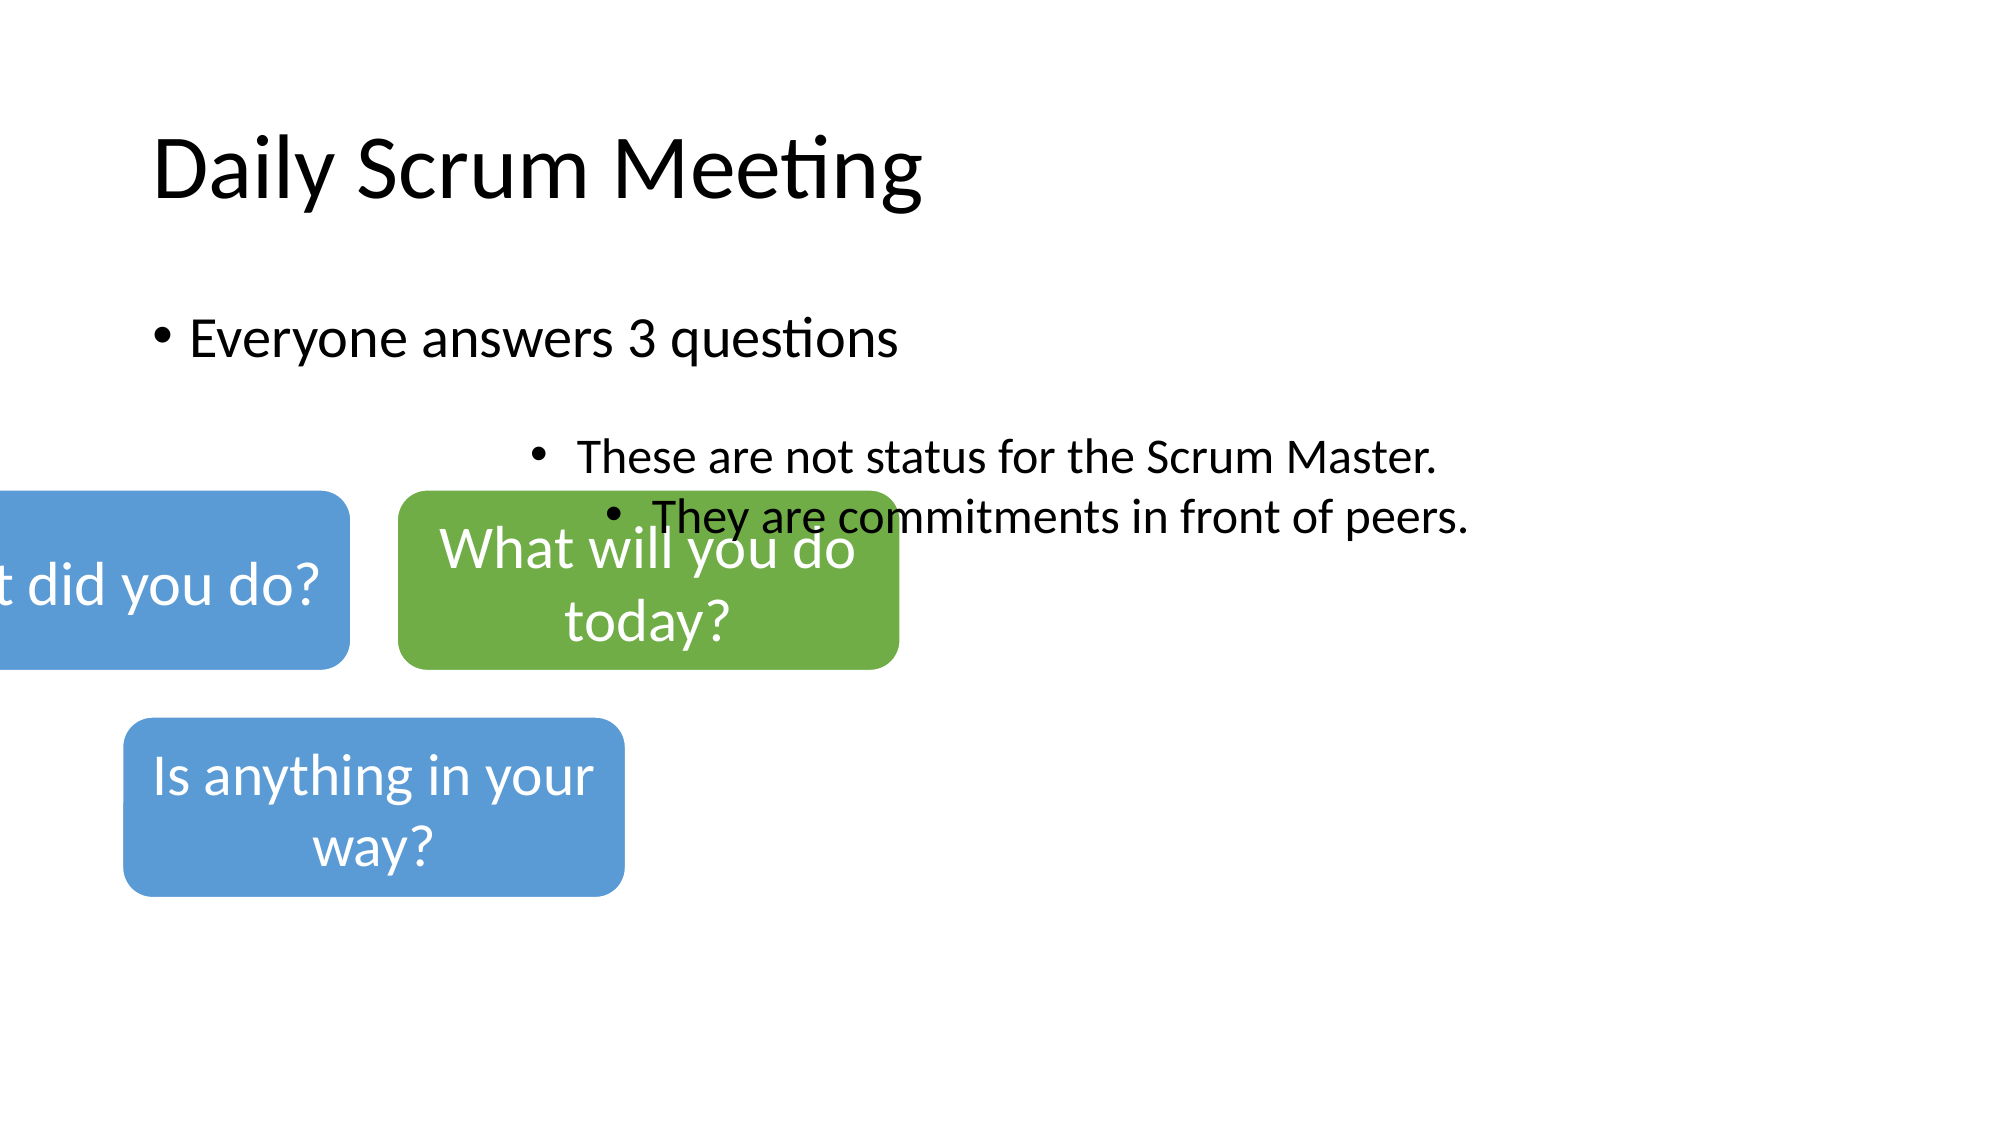

# Daily Scrum Meeting
Everyone answers 3 questions

What will you do today?
Is anything in your way?
These are not status for the Scrum Master.
They are commitments in front of peers.